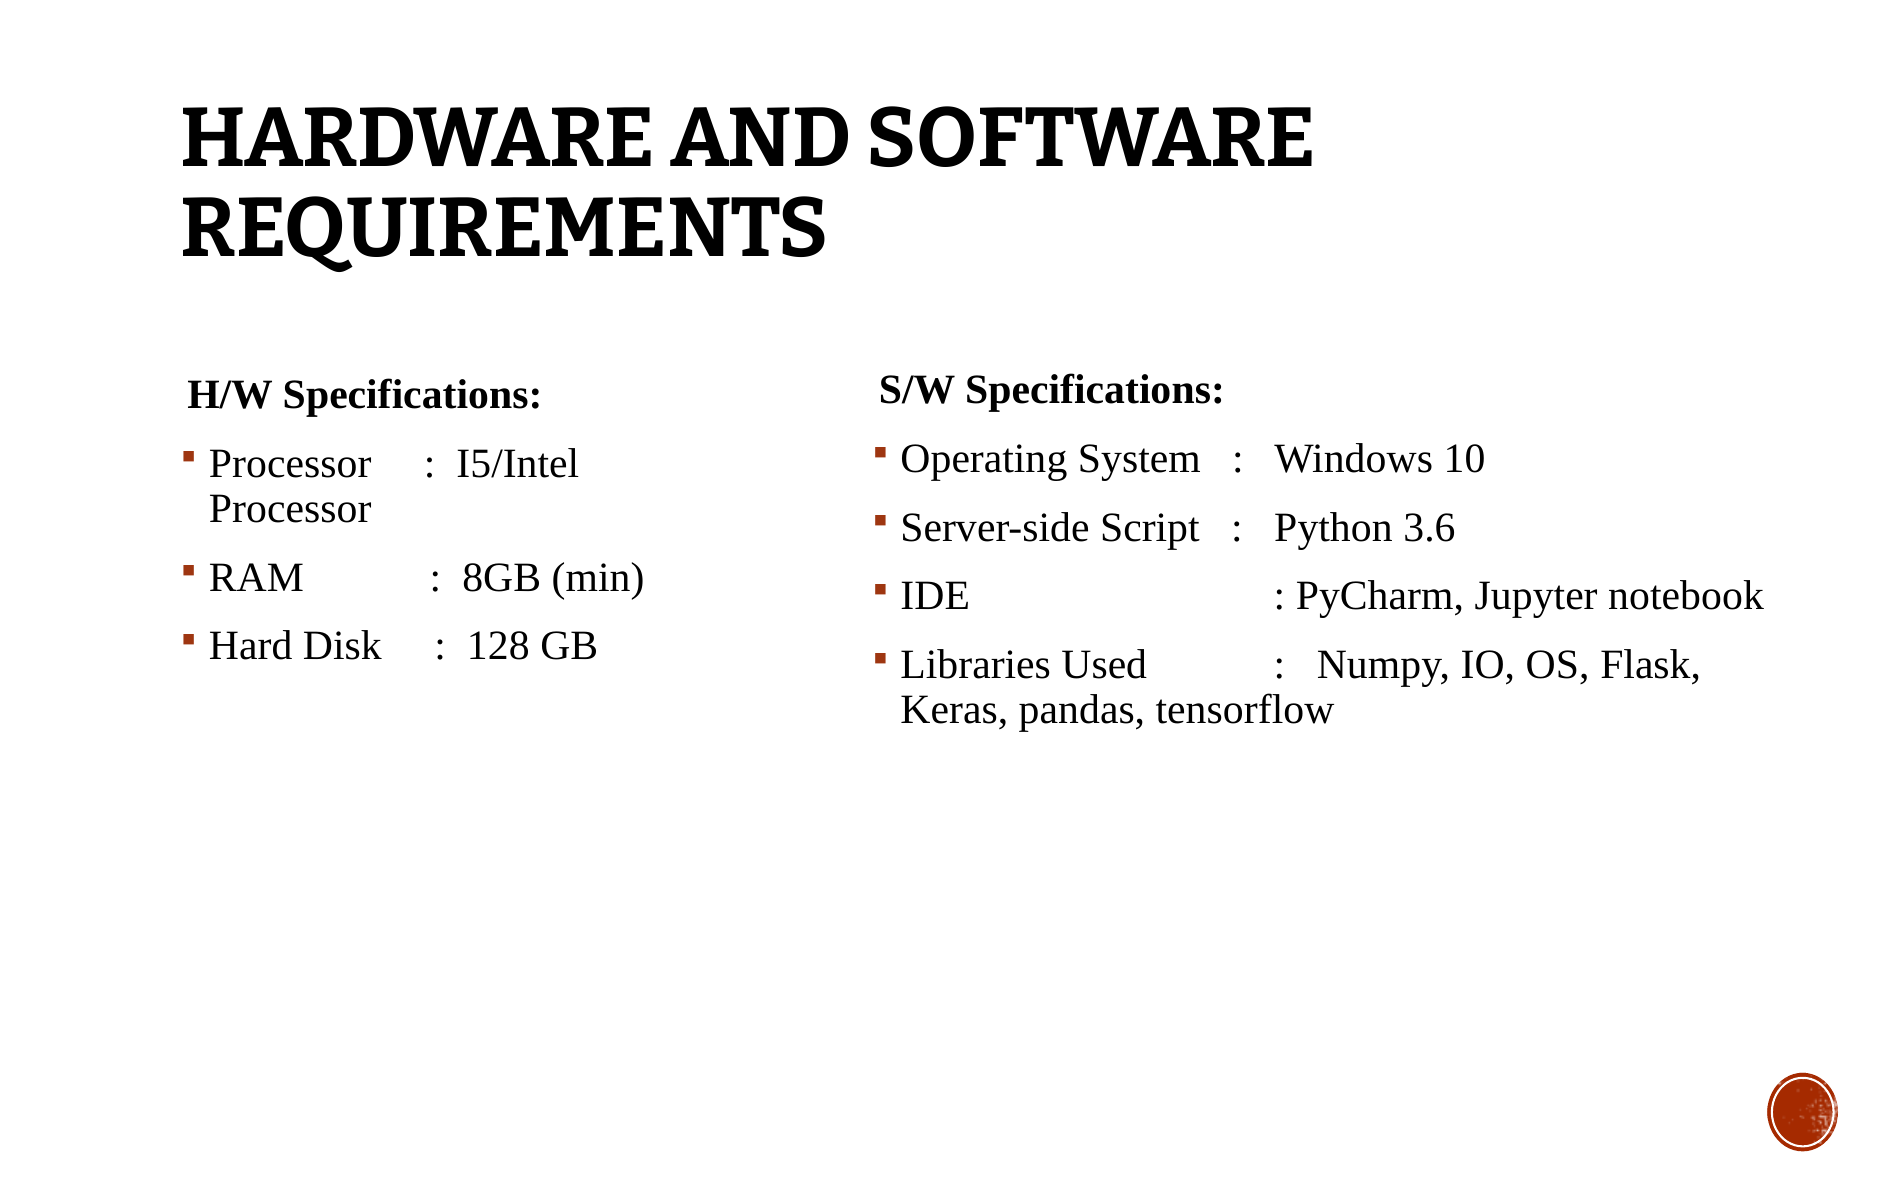

HARDWARE AND SOFTWARE REQUIREMENTS
S/W Specifications:
Operating System   :   Windows 10
Server-side Script   :   Python 3.6
IDE	 	       : PyCharm, Jupyter notebook
Libraries Used	       :   Numpy, IO, OS, Flask, Keras, pandas, tensorflow
H/W Specifications:
Processor     :  I5/Intel Processor
RAM            :  8GB (min)
Hard Disk     :  128 GB